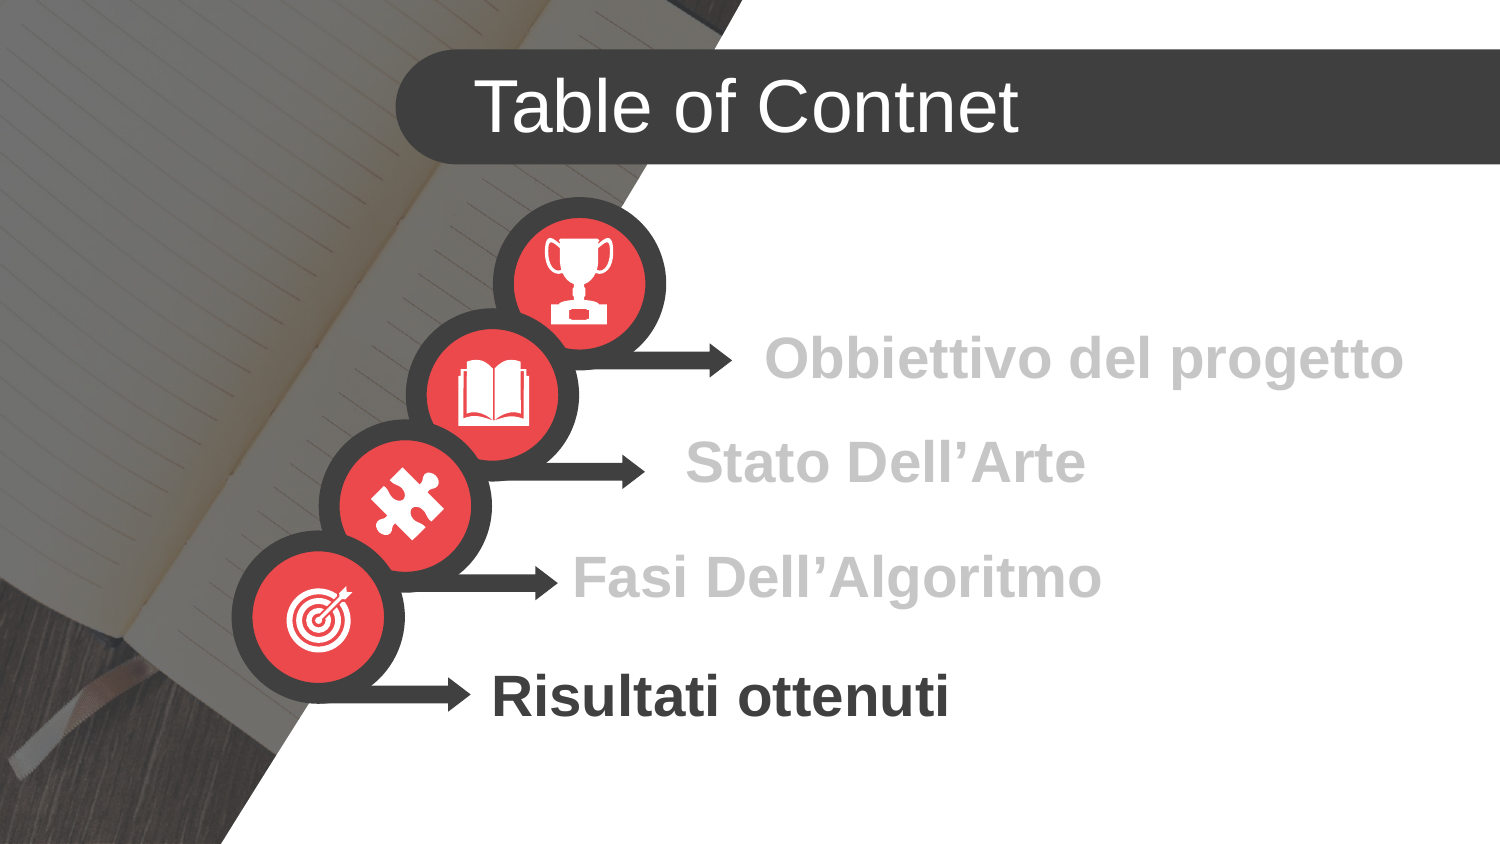

Table of Contnet

Obbiettivo del progetto

Stato Dell’Arte

Fasi Dell’Algoritmo

Risultati ottenuti